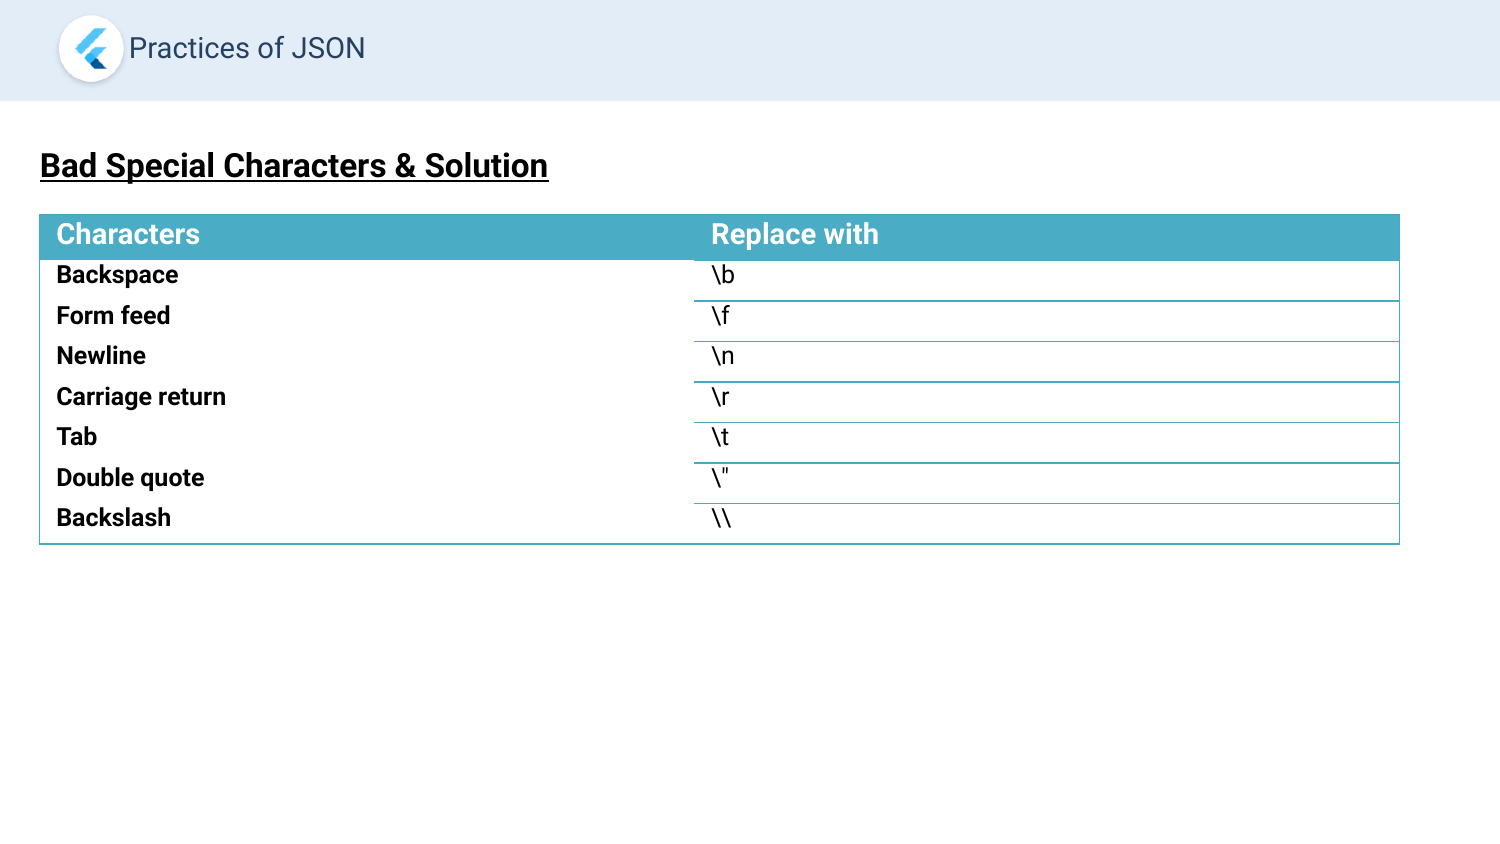

Practices of JSON
Bad Special Characters & Solution
| Characters | Replace with |
| --- | --- |
| Backspace | \b |
| Form feed | \f |
| Newline | \n |
| Carriage return | \r |
| Tab | \t |
| Double quote | \" |
| Backslash | \\ |